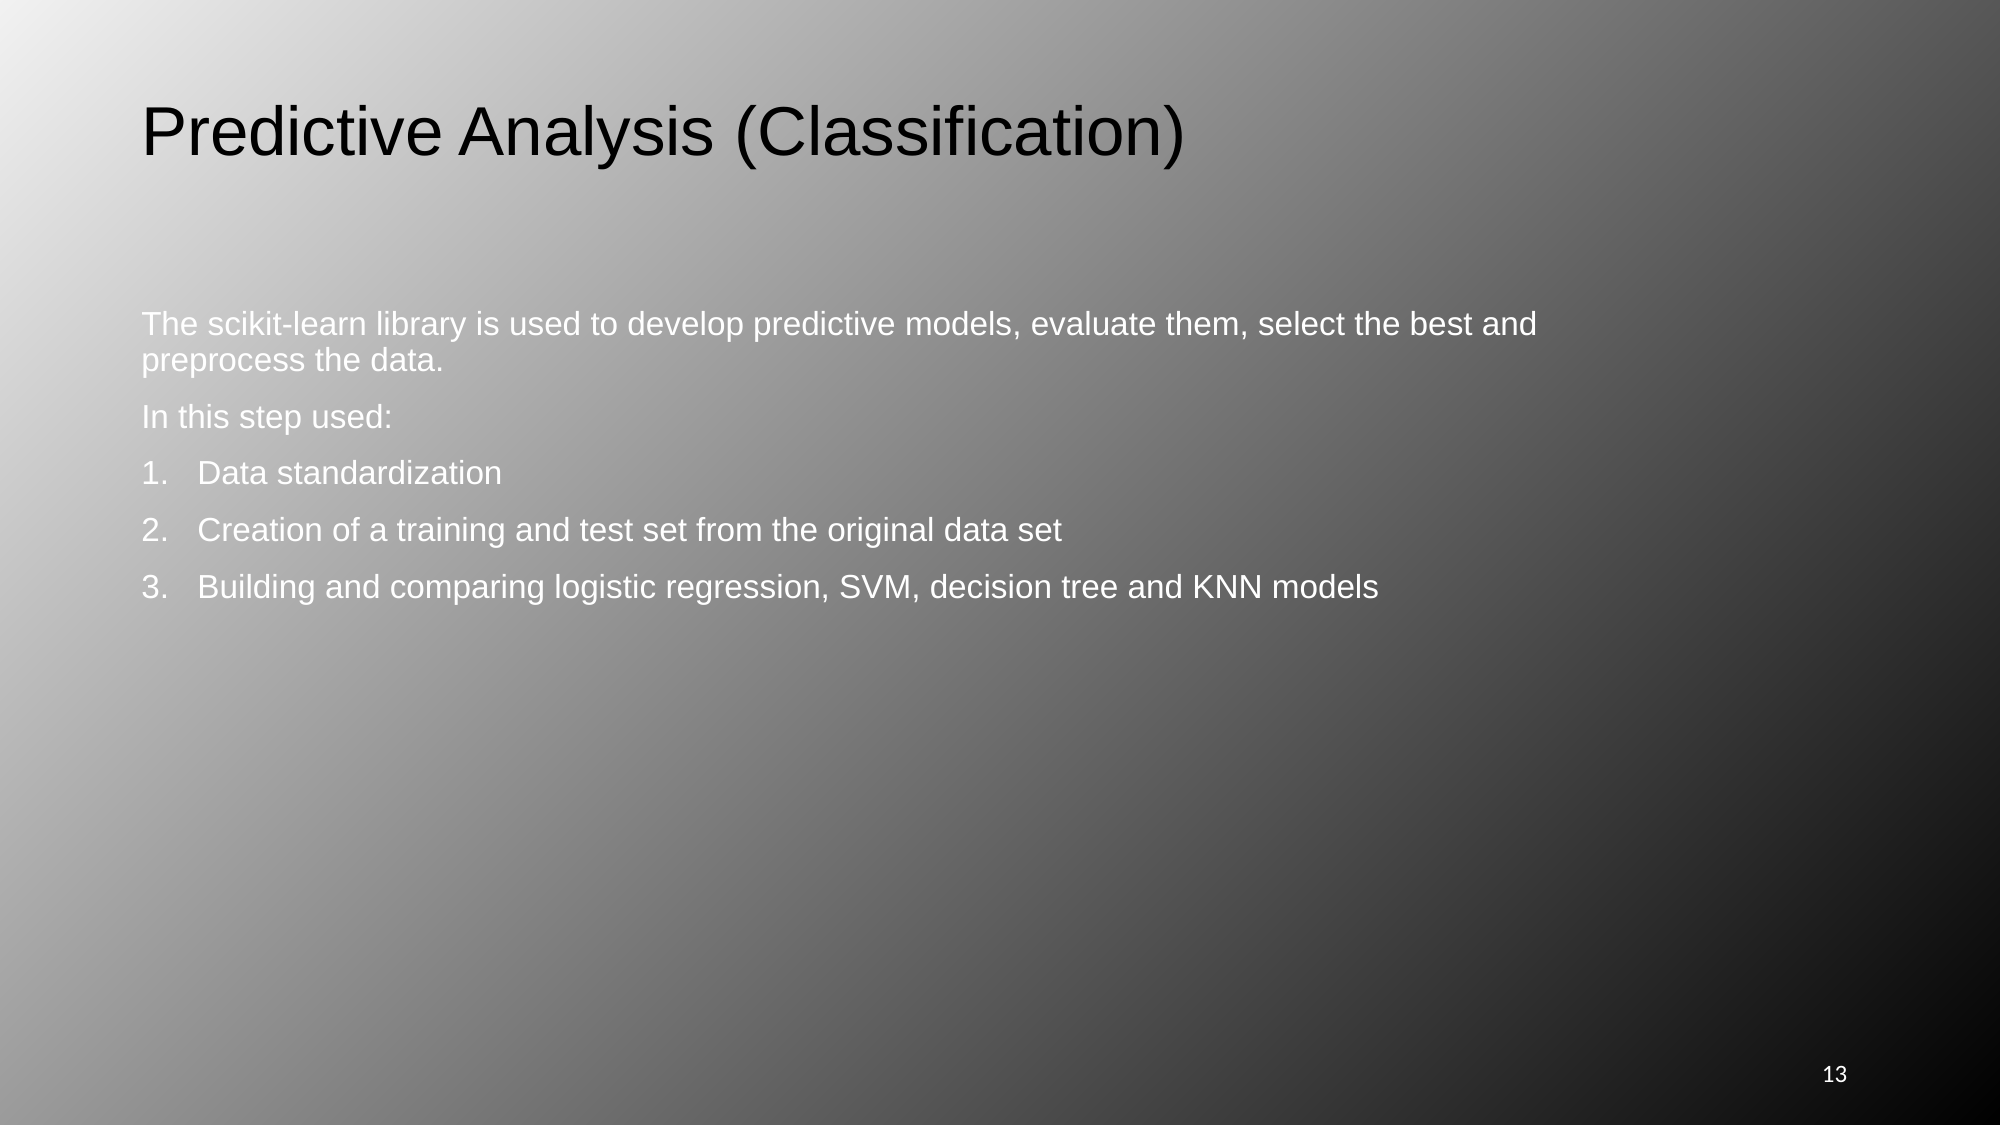

Predictive Analysis (Classification)
The scikit-learn library is used to develop predictive models, evaluate them, select the best and preprocess the data.
In this step used:
Data standardization
Creation of a training and test set from the original data set
Building and comparing logistic regression, SVM, decision tree and KNN models
13